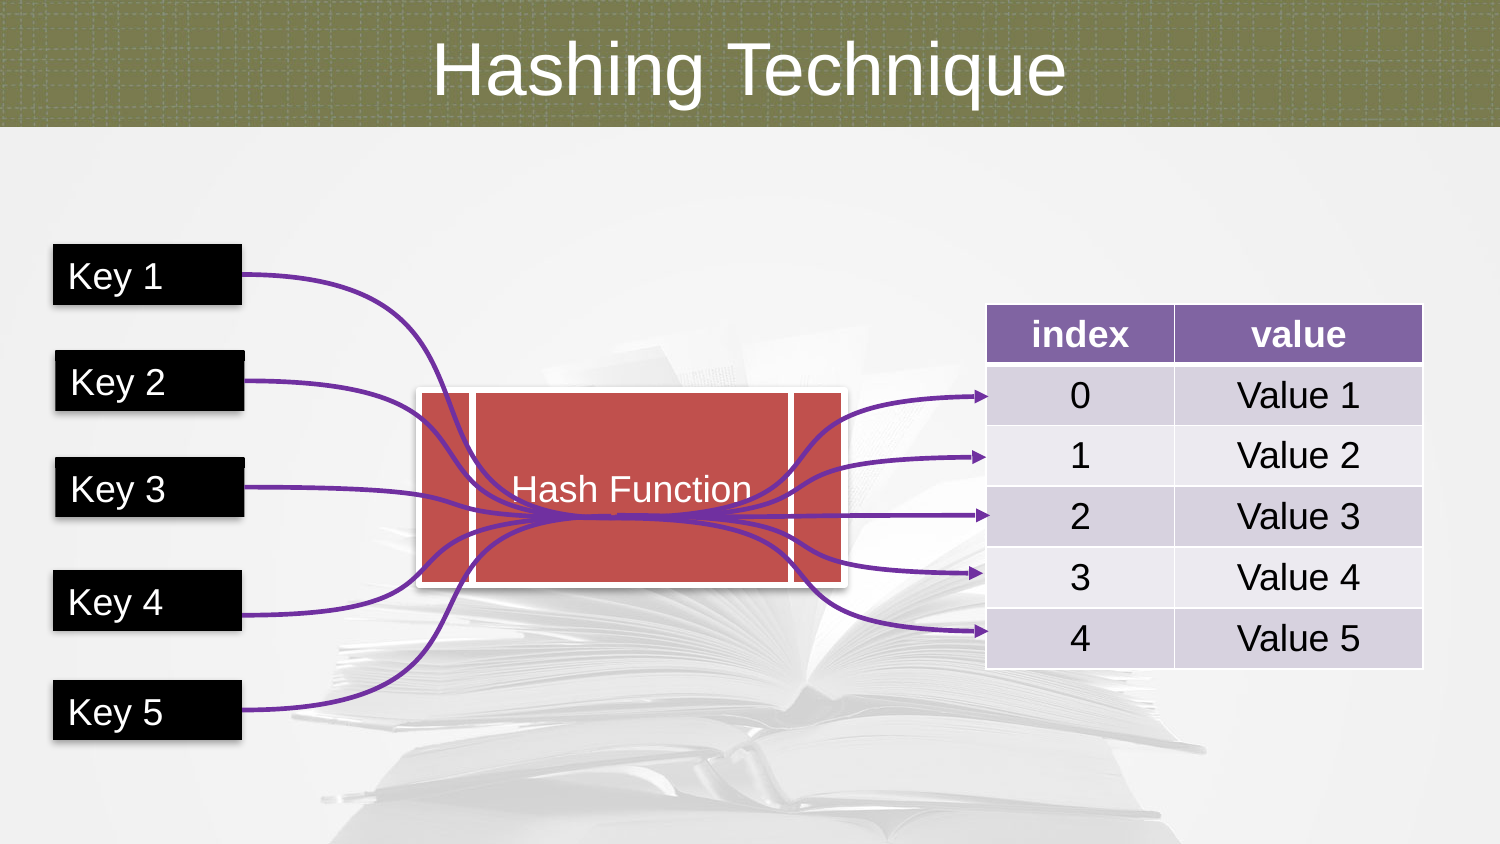

Hashing Technique
Key 1
| index | value |
| --- | --- |
| 0 | Value 1 |
| 1 | Value 2 |
| 2 | Value 3 |
| 3 | Value 4 |
| 4 | Value 5 |
Key 2
Hash Function
Key 3
Key 4
Key 5